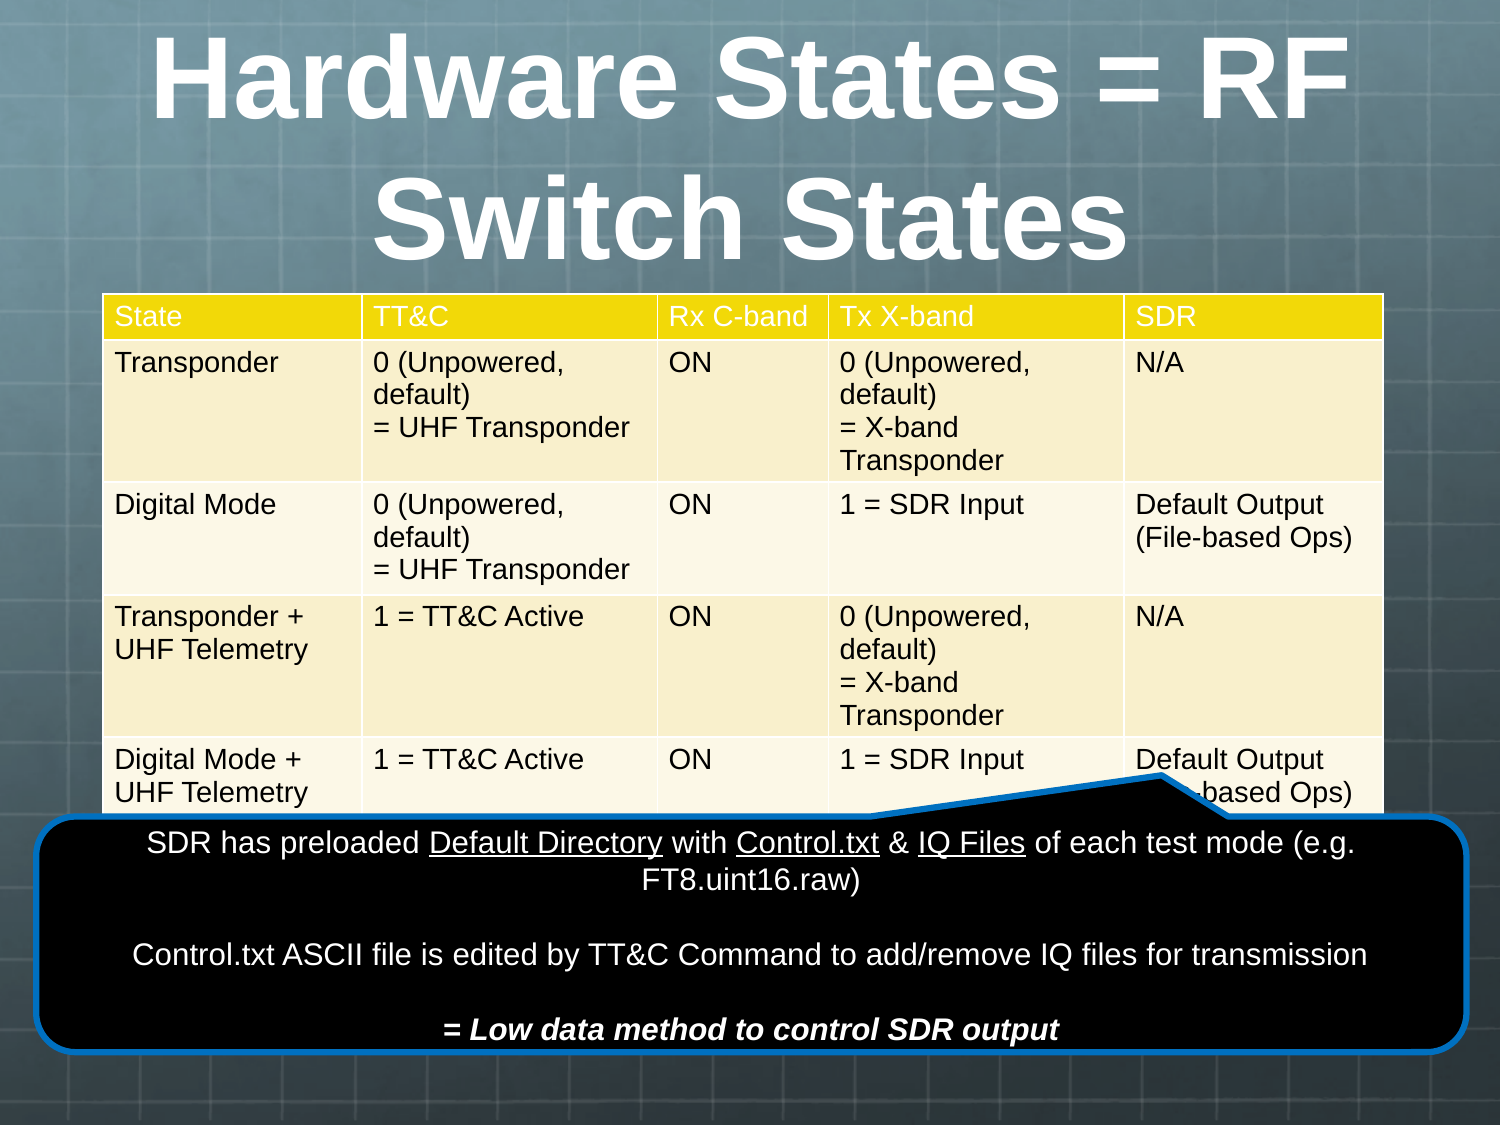

# Hardware States = RF Switch States
| State | TT&C | Rx C-band | Tx X-band | SDR |
| --- | --- | --- | --- | --- |
| Transponder | 0 (Unpowered, default) = UHF Transponder | ON | 0 (Unpowered, default) = X-band Transponder | N/A |
| Digital Mode | 0 (Unpowered, default) = UHF Transponder | ON | 1 = SDR Input | Default Output (File-based Ops) |
| Transponder + UHF Telemetry | 1 = TT&C Active | ON | 0 (Unpowered, default) = X-band Transponder | N/A |
| Digital Mode + UHF Telemetry | 1 = TT&C Active | ON | 1 = SDR Input | Default Output (File-based Ops) |
SDR has preloaded Default Directory with Control.txt & IQ Files of each test mode (e.g. FT8.uint16.raw)

Control.txt ASCII file is edited by TT&C Command to add/remove IQ files for transmission

= Low data method to control SDR output